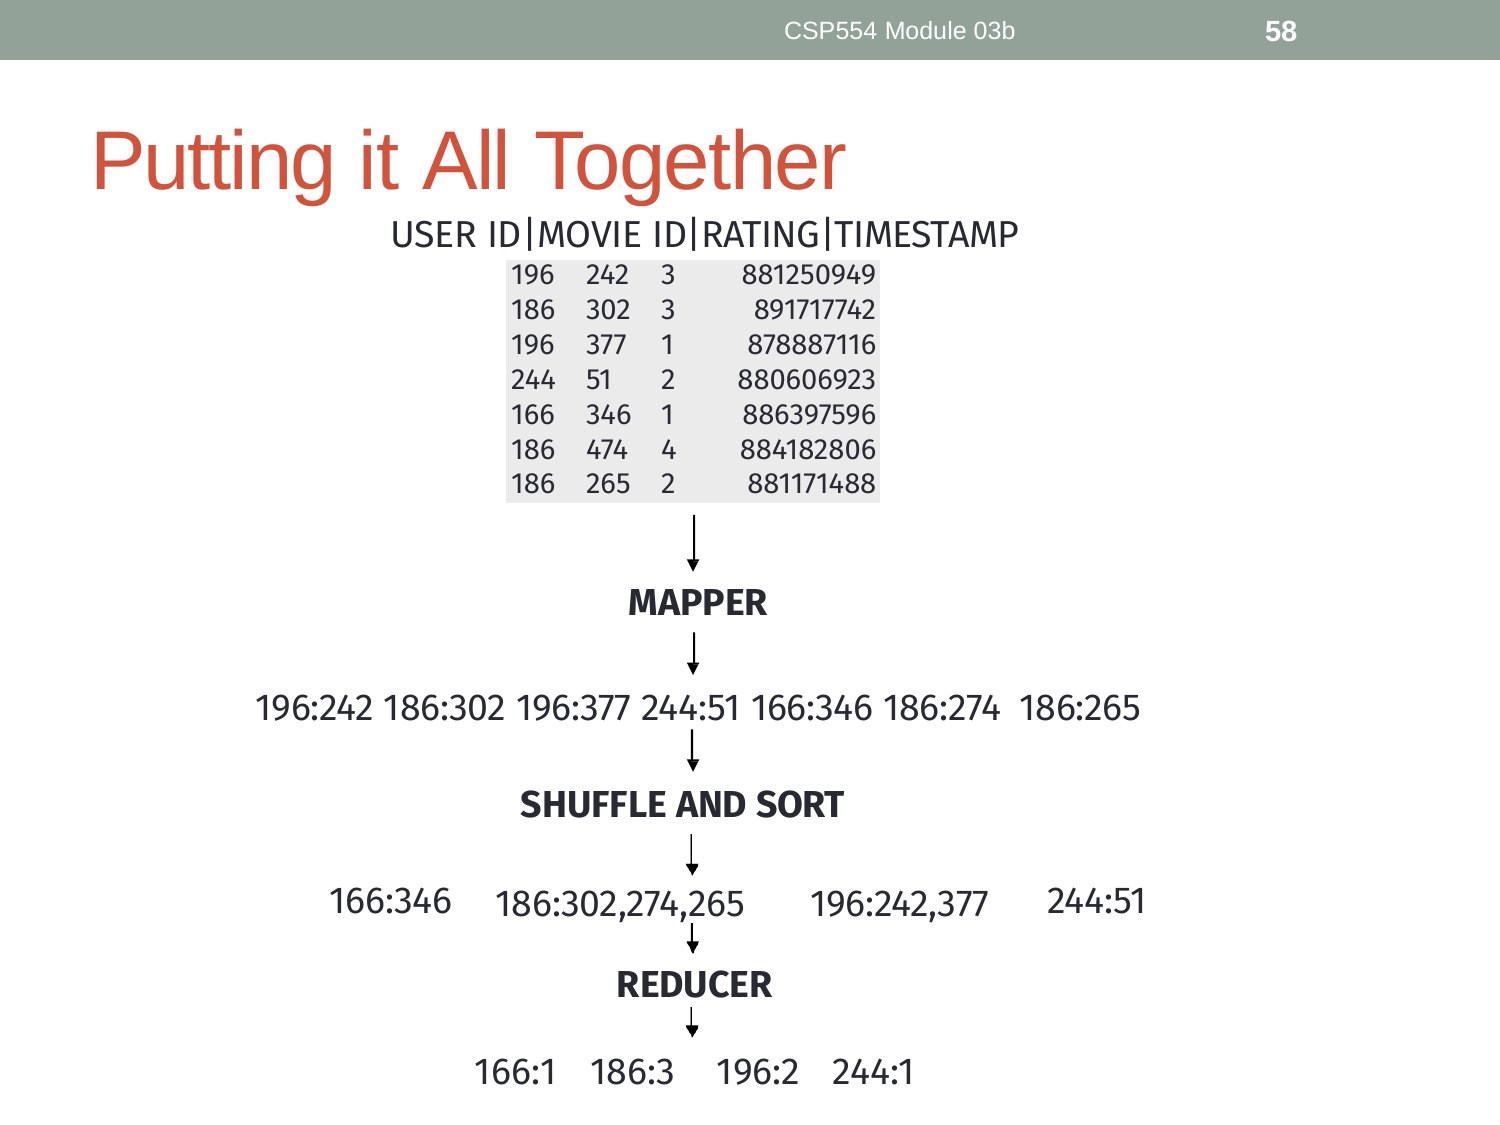

CSP554 Module 03b
58
# Putting it All Together
USER ID|MOVIE ID|RATING|TIMESTAMP
| 196 | 242 | 3 | 881250949 |
| --- | --- | --- | --- |
| 186 | 302 | 3 | 891717742 |
| 196 | 377 | 1 | 878887116 |
| 244 | 51 | 2 | 880606923 |
| 166 | 346 | 1 | 886397596 |
| 186 | 474 | 4 | 884182806 |
| 186 | 265 | 2 | 881171488 |

MAPPER

196:242 186:302 196:377 244:51 166:346 186:274 186:265

SHUFFLE AND SORT

186:302,274,265	196:242,377

166:346
244:51

REDUCER

166:1	186:3	196:2	244:1